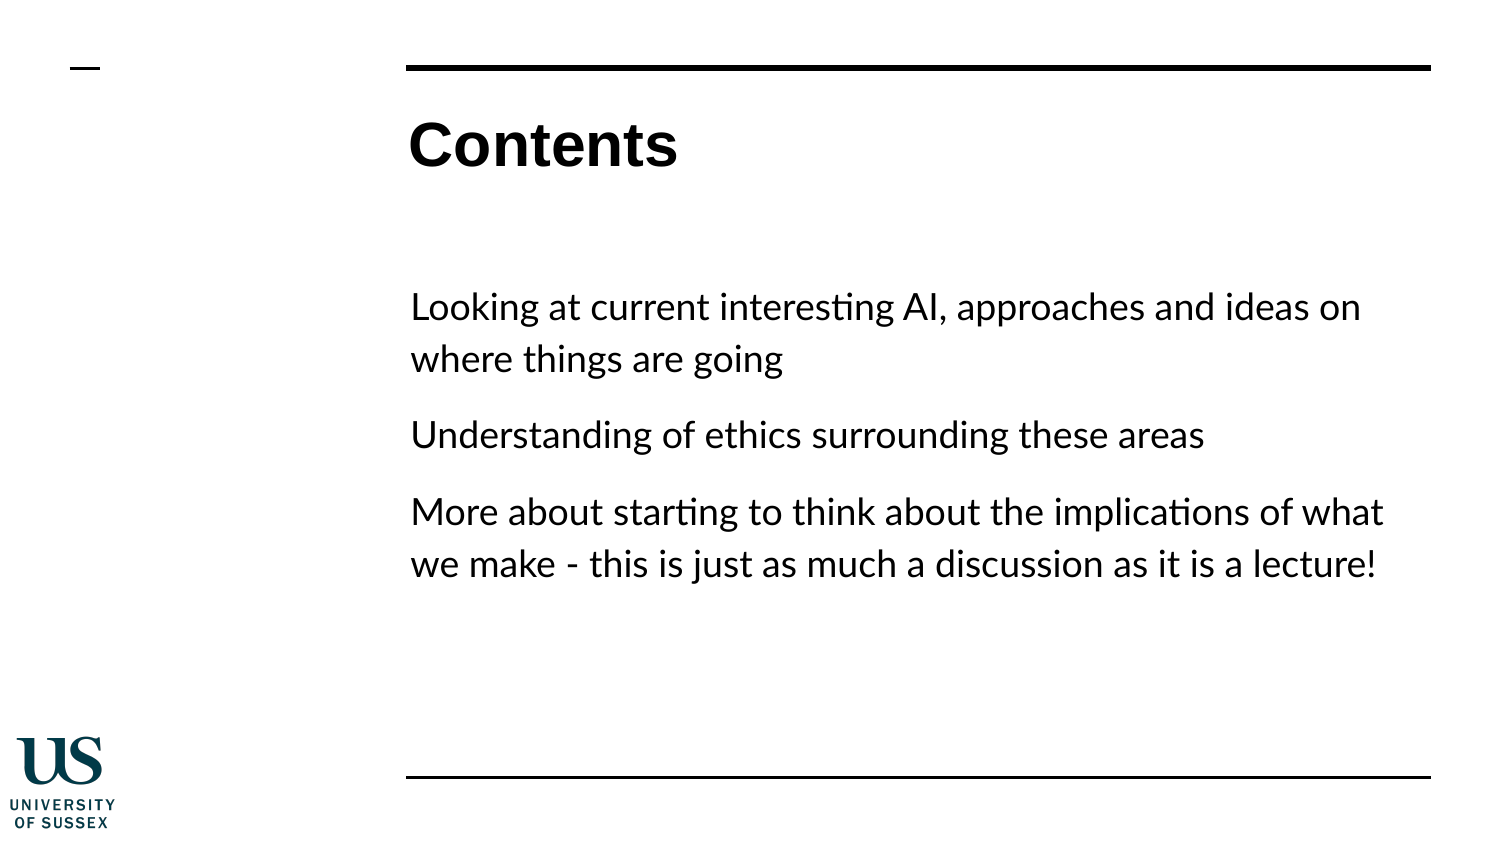

# Contents
Looking at current interesting AI, approaches and ideas on where things are going
Understanding of ethics surrounding these areas
More about starting to think about the implications of what we make - this is just as much a discussion as it is a lecture!